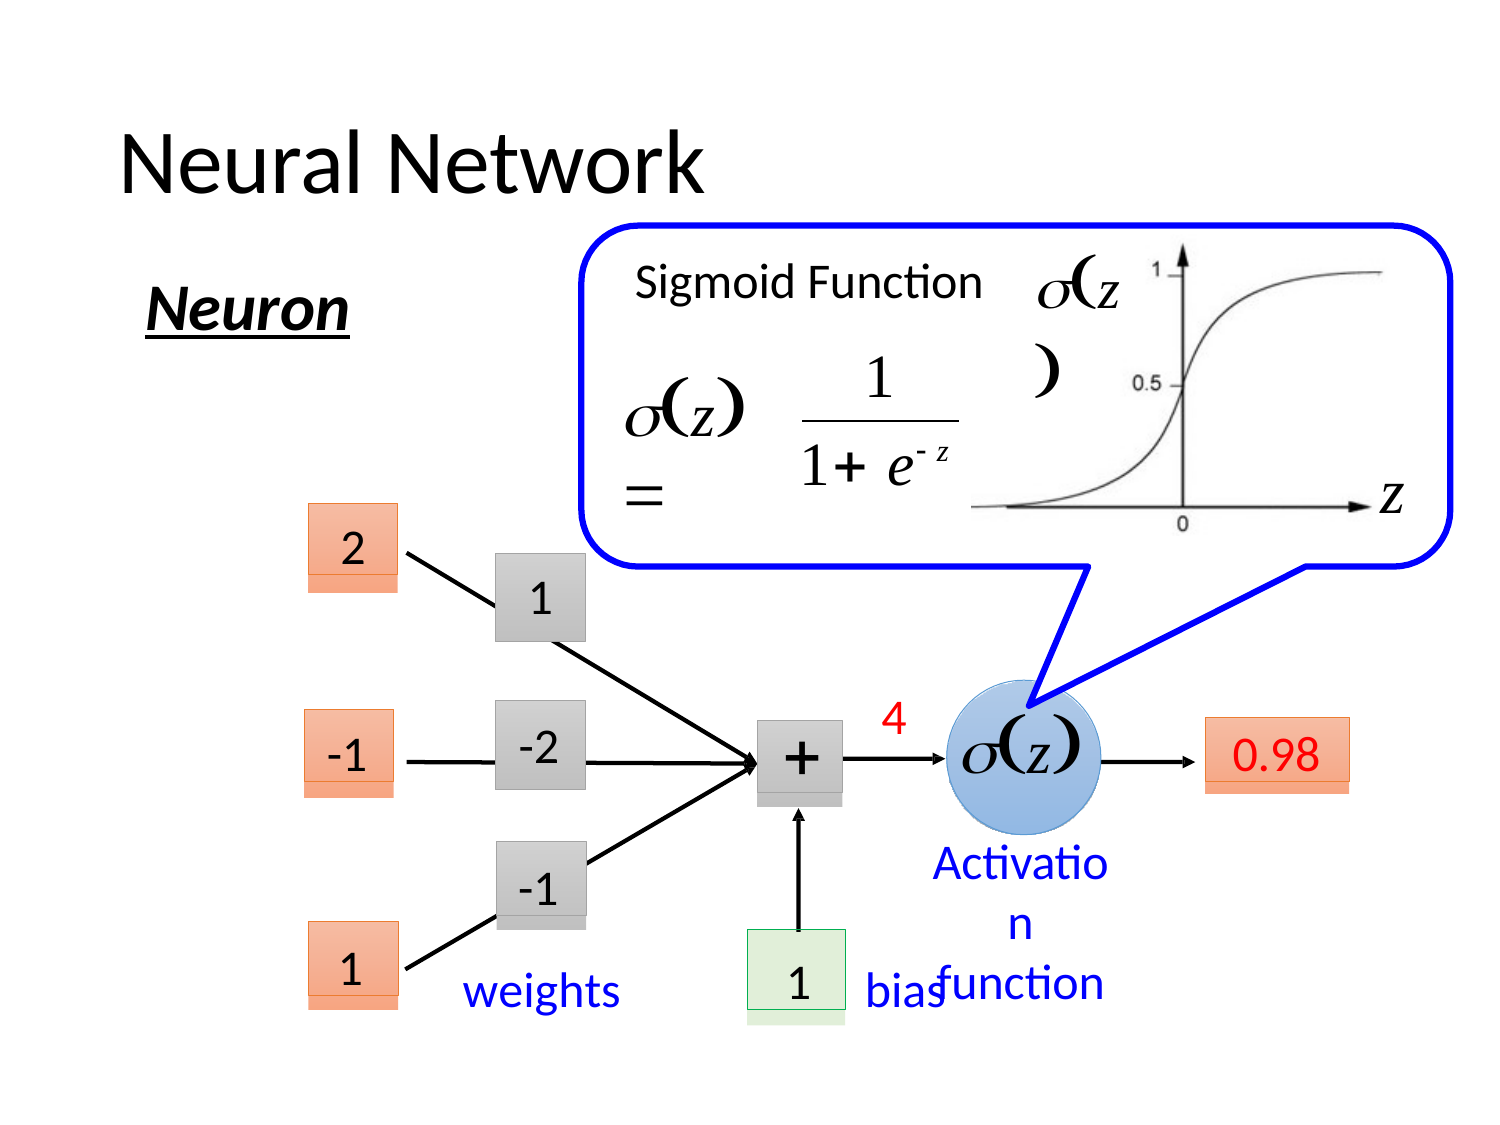

# Neural Network

σ(z)
Sigmoid Function
Neuron
1
σ(z)=

1+ e− z
z

2

1

4
σ(z)
Activation
function

-1
-2

0.98

+

-1

1

1
weights
bias